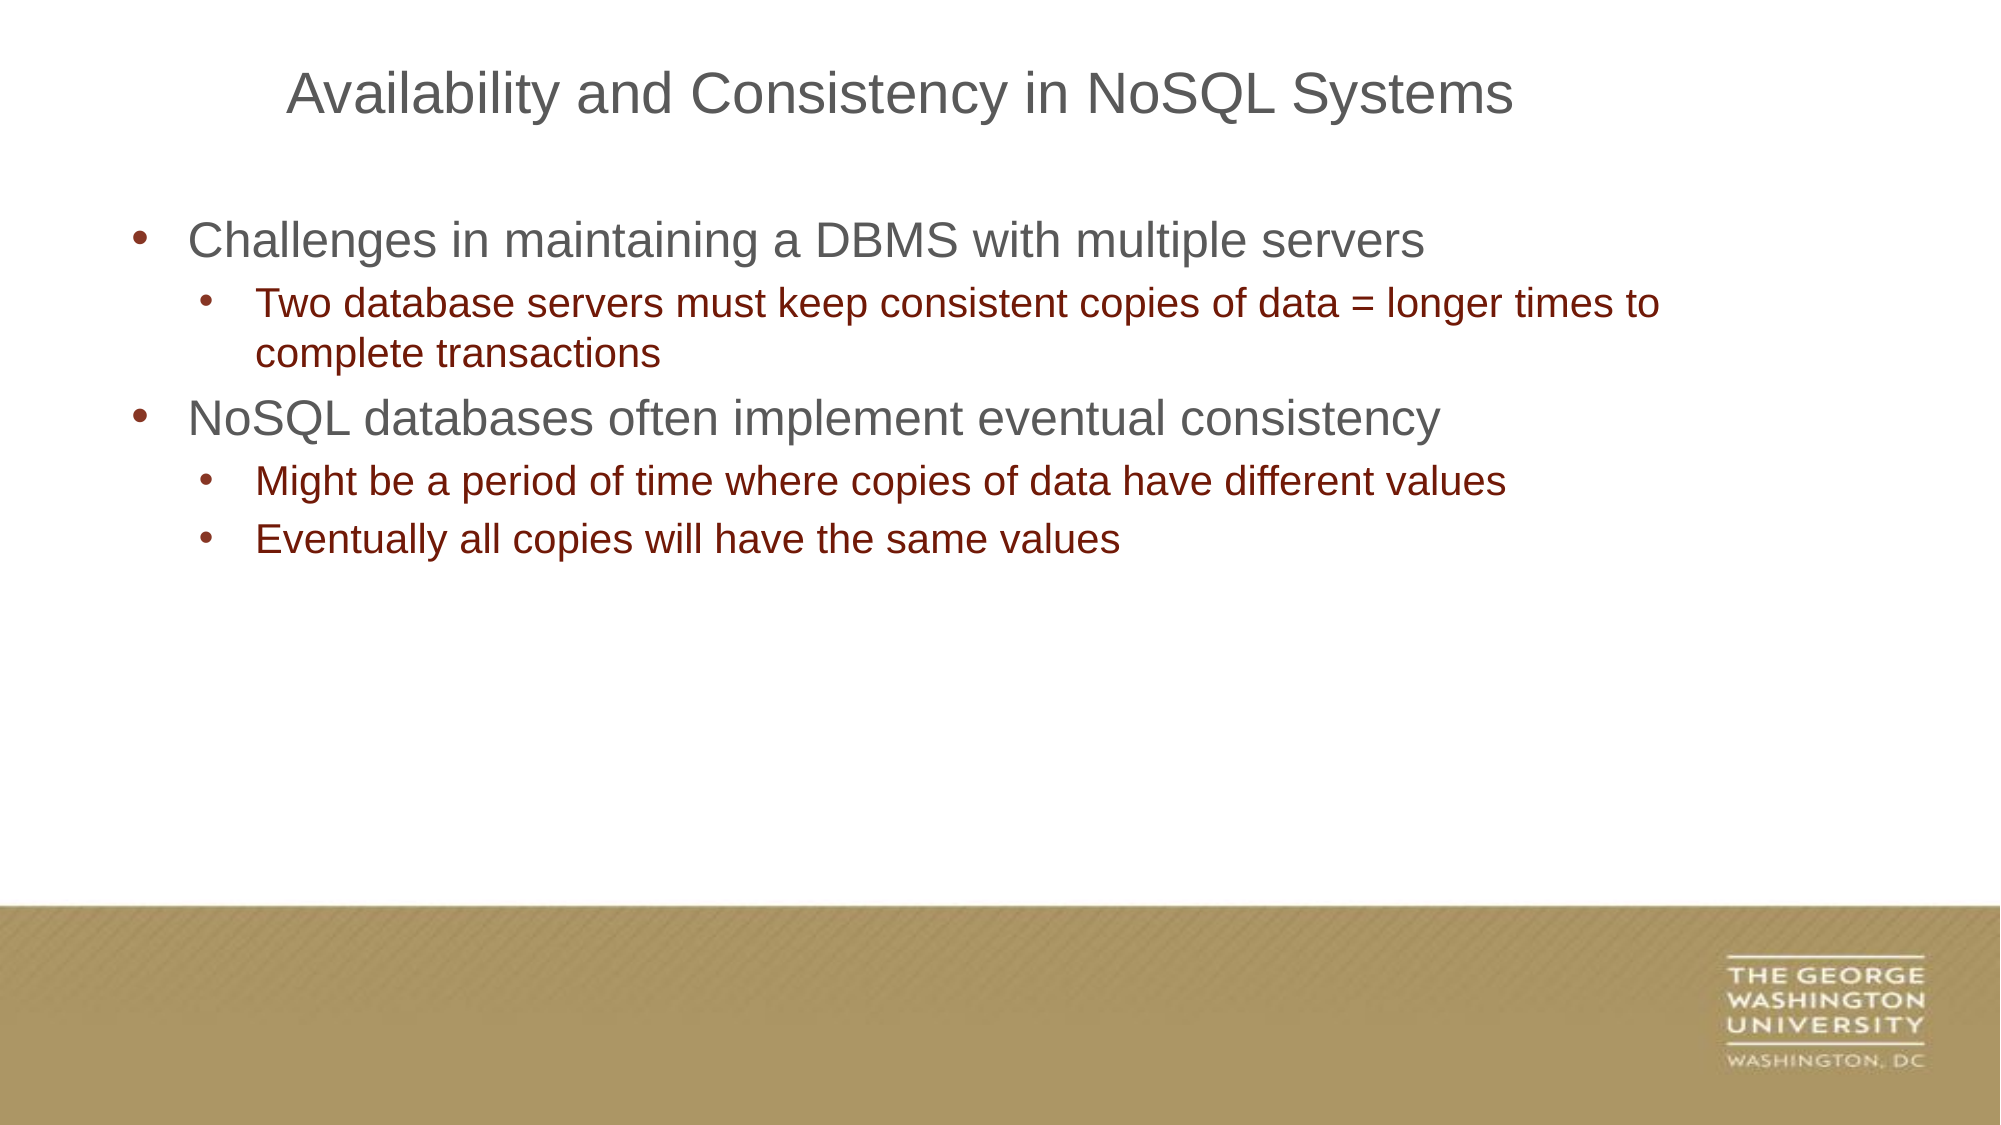

Availability and Consistency in NoSQL Systems

Challenges in maintaining a DBMS with multiple servers
Two database servers must keep consistent copies of data = longer times to complete transactions
NoSQL databases often implement eventual consistency
Might be a period of time where copies of data have different values
Eventually all copies will have the same values